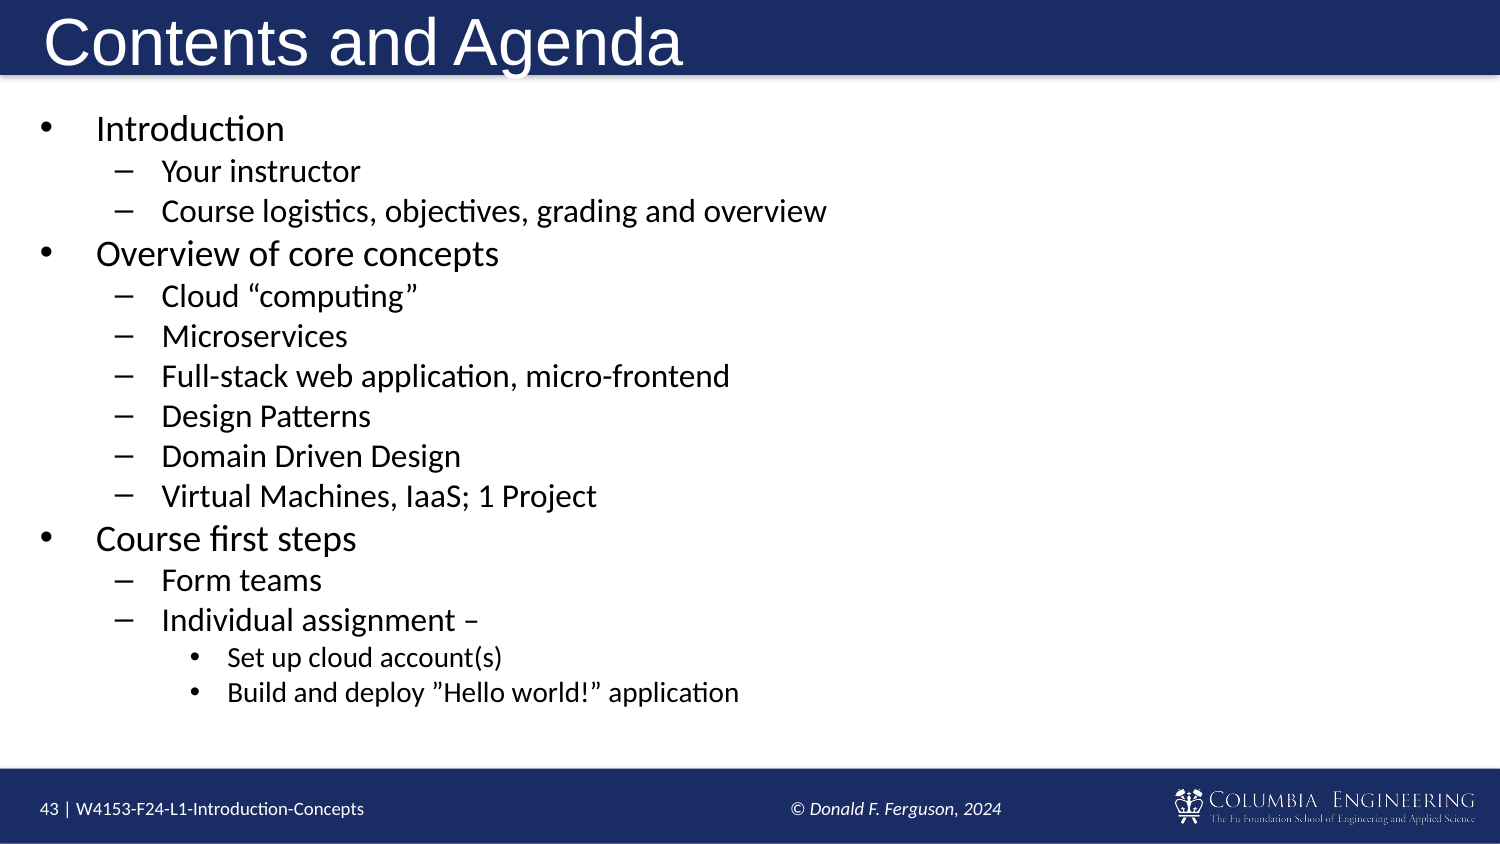

# Contents and Agenda
Introduction
Your instructor
Course logistics, objectives, grading and overview
Overview of core concepts
Cloud “computing”
Microservices
Full-stack web application, micro-frontend
Design Patterns
Domain Driven Design
Virtual Machines, IaaS; 1 Project
Course first steps
Form teams
Individual assignment –
Set up cloud account(s)
Build and deploy ”Hello world!” application